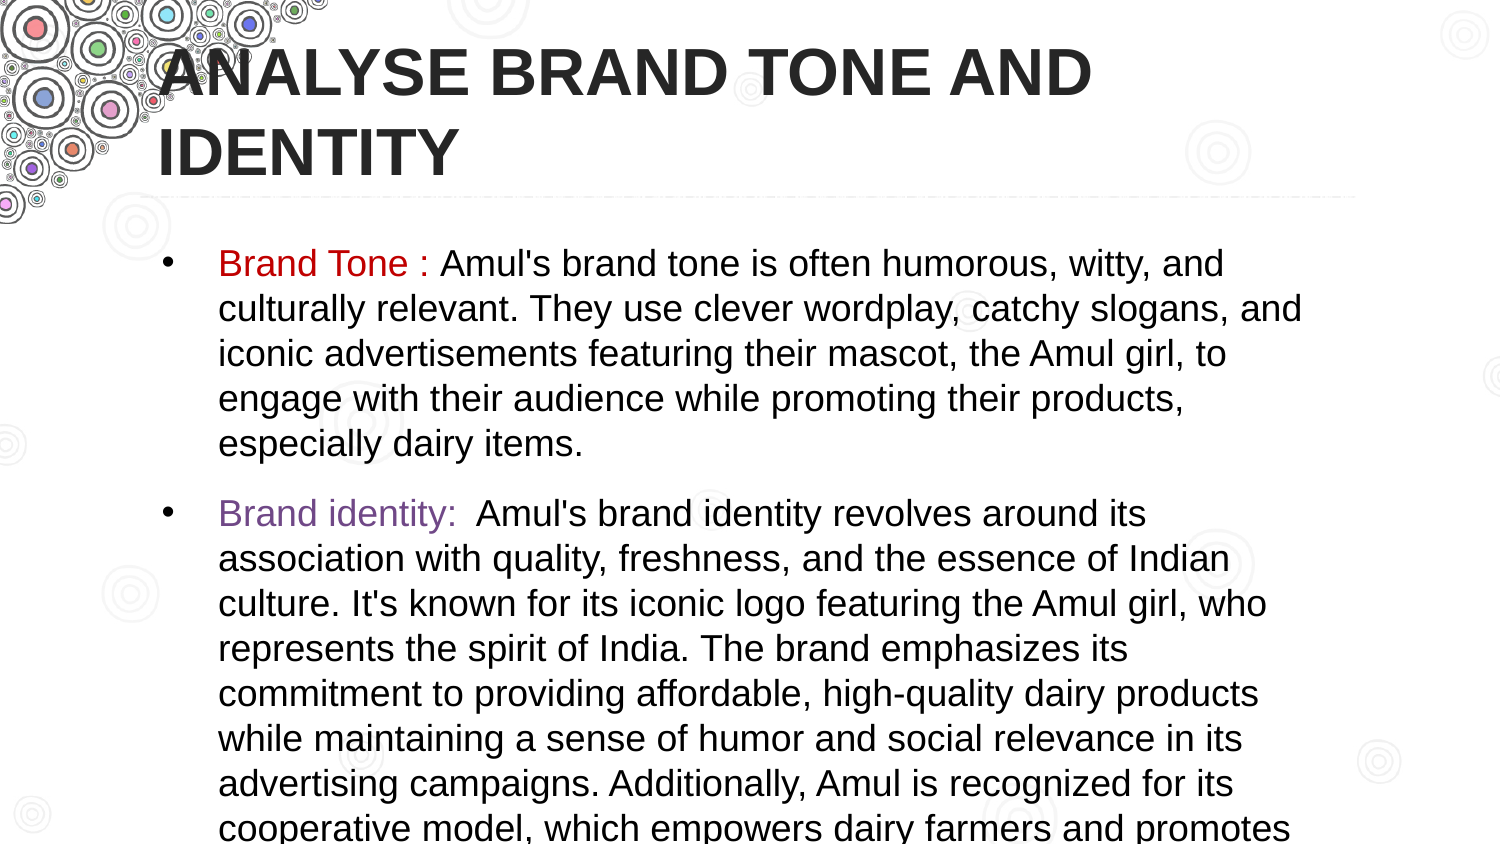

# Analyse Brand Tone and identity
Brand Tone : Amul's brand tone is often humorous, witty, and culturally relevant. They use clever wordplay, catchy slogans, and iconic advertisements featuring their mascot, the Amul girl, to engage with their audience while promoting their products, especially dairy items.
Brand identity:  Amul's brand identity revolves around its association with quality, freshness, and the essence of Indian culture. It's known for its iconic logo featuring the Amul girl, who represents the spirit of India. The brand emphasizes its commitment to providing affordable, high-quality dairy products while maintaining a sense of humor and social relevance in its advertising campaigns. Additionally, Amul is recognized for its cooperative model, which empowers dairy farmers and promotes sustainability in the dairy industry.